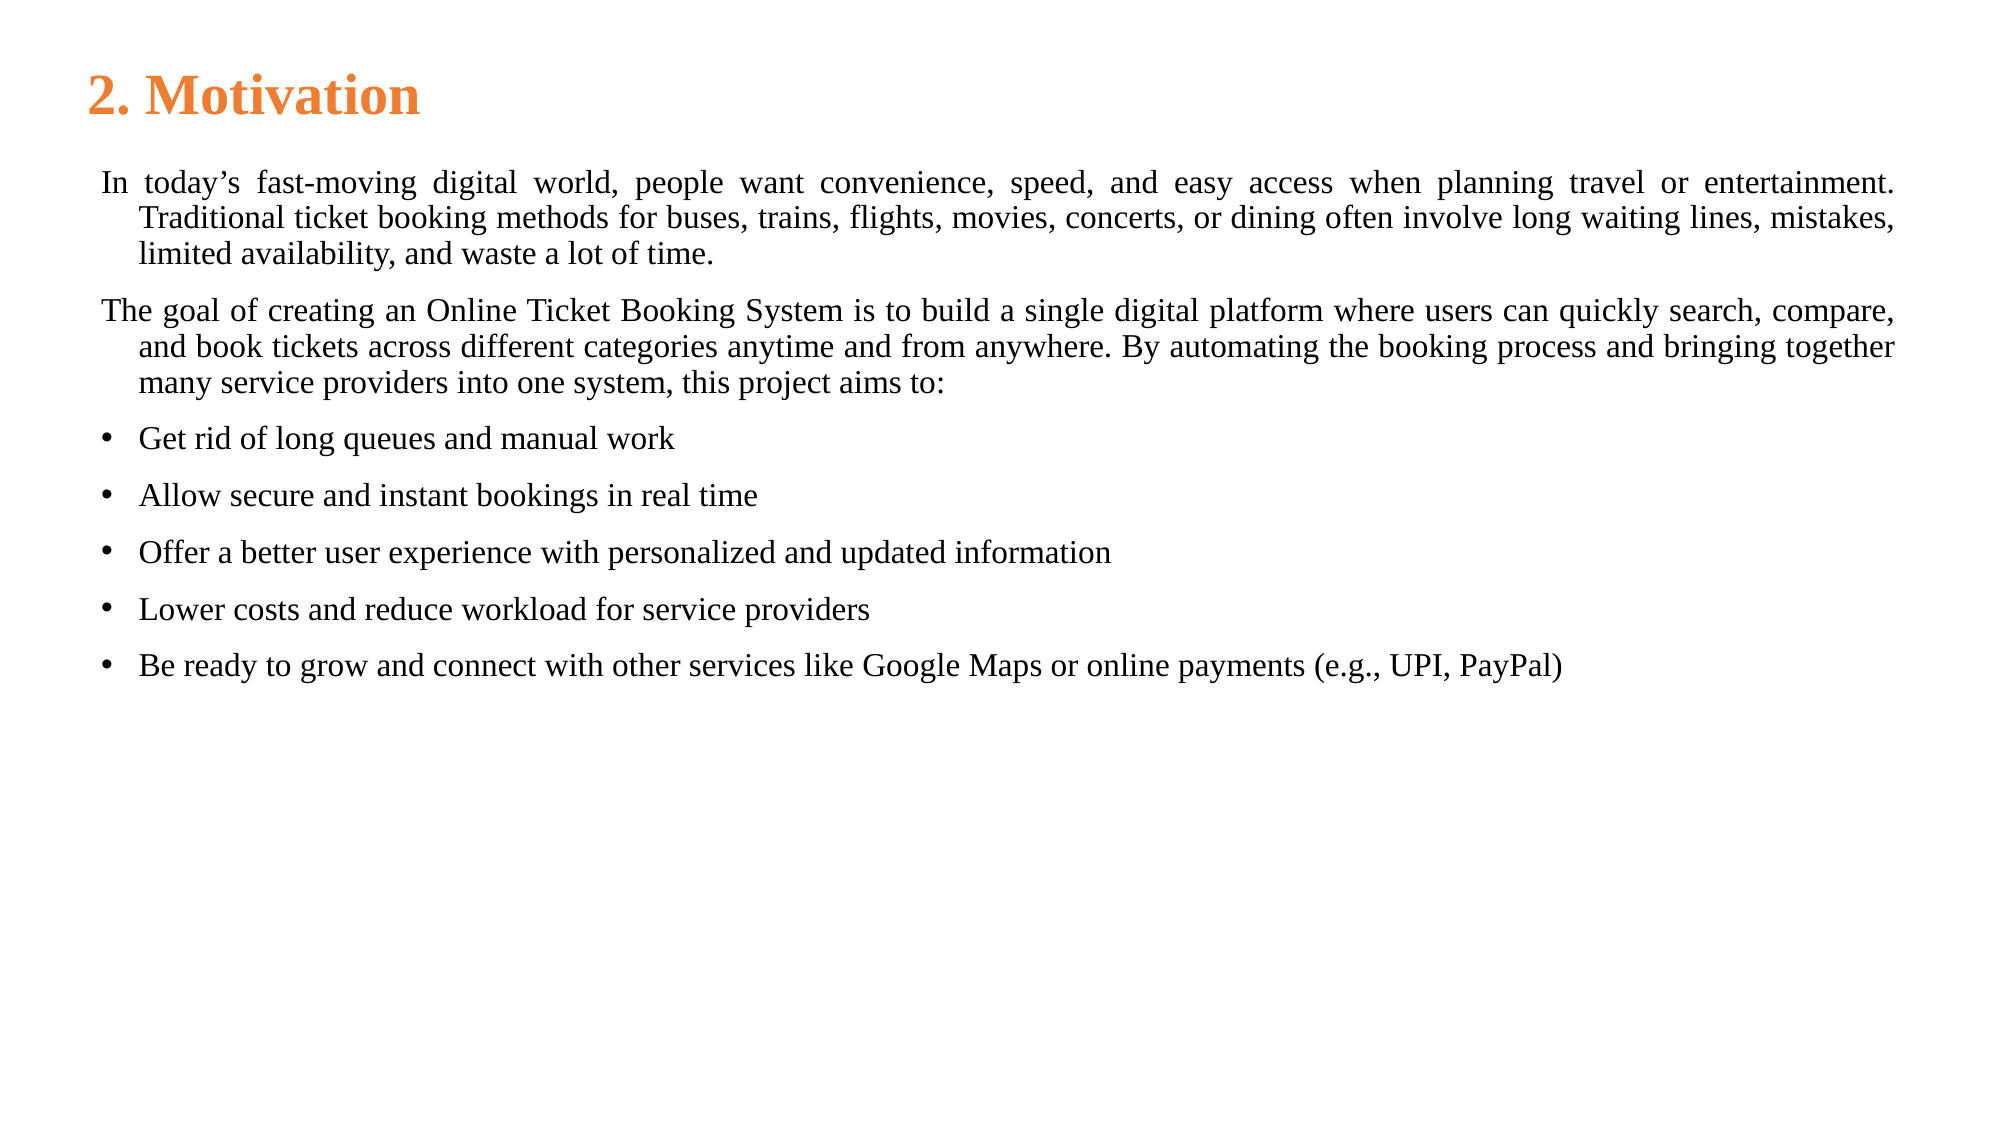

# 2. Motivation
In today’s fast-moving digital world, people want convenience, speed, and easy access when planning travel or entertainment. Traditional ticket booking methods for buses, trains, flights, movies, concerts, or dining often involve long waiting lines, mistakes, limited availability, and waste a lot of time.
The goal of creating an Online Ticket Booking System is to build a single digital platform where users can quickly search, compare, and book tickets across different categories anytime and from anywhere. By automating the booking process and bringing together many service providers into one system, this project aims to:
Get rid of long queues and manual work
Allow secure and instant bookings in real time
Offer a better user experience with personalized and updated information
Lower costs and reduce workload for service providers
Be ready to grow and connect with other services like Google Maps or online payments (e.g., UPI, PayPal)